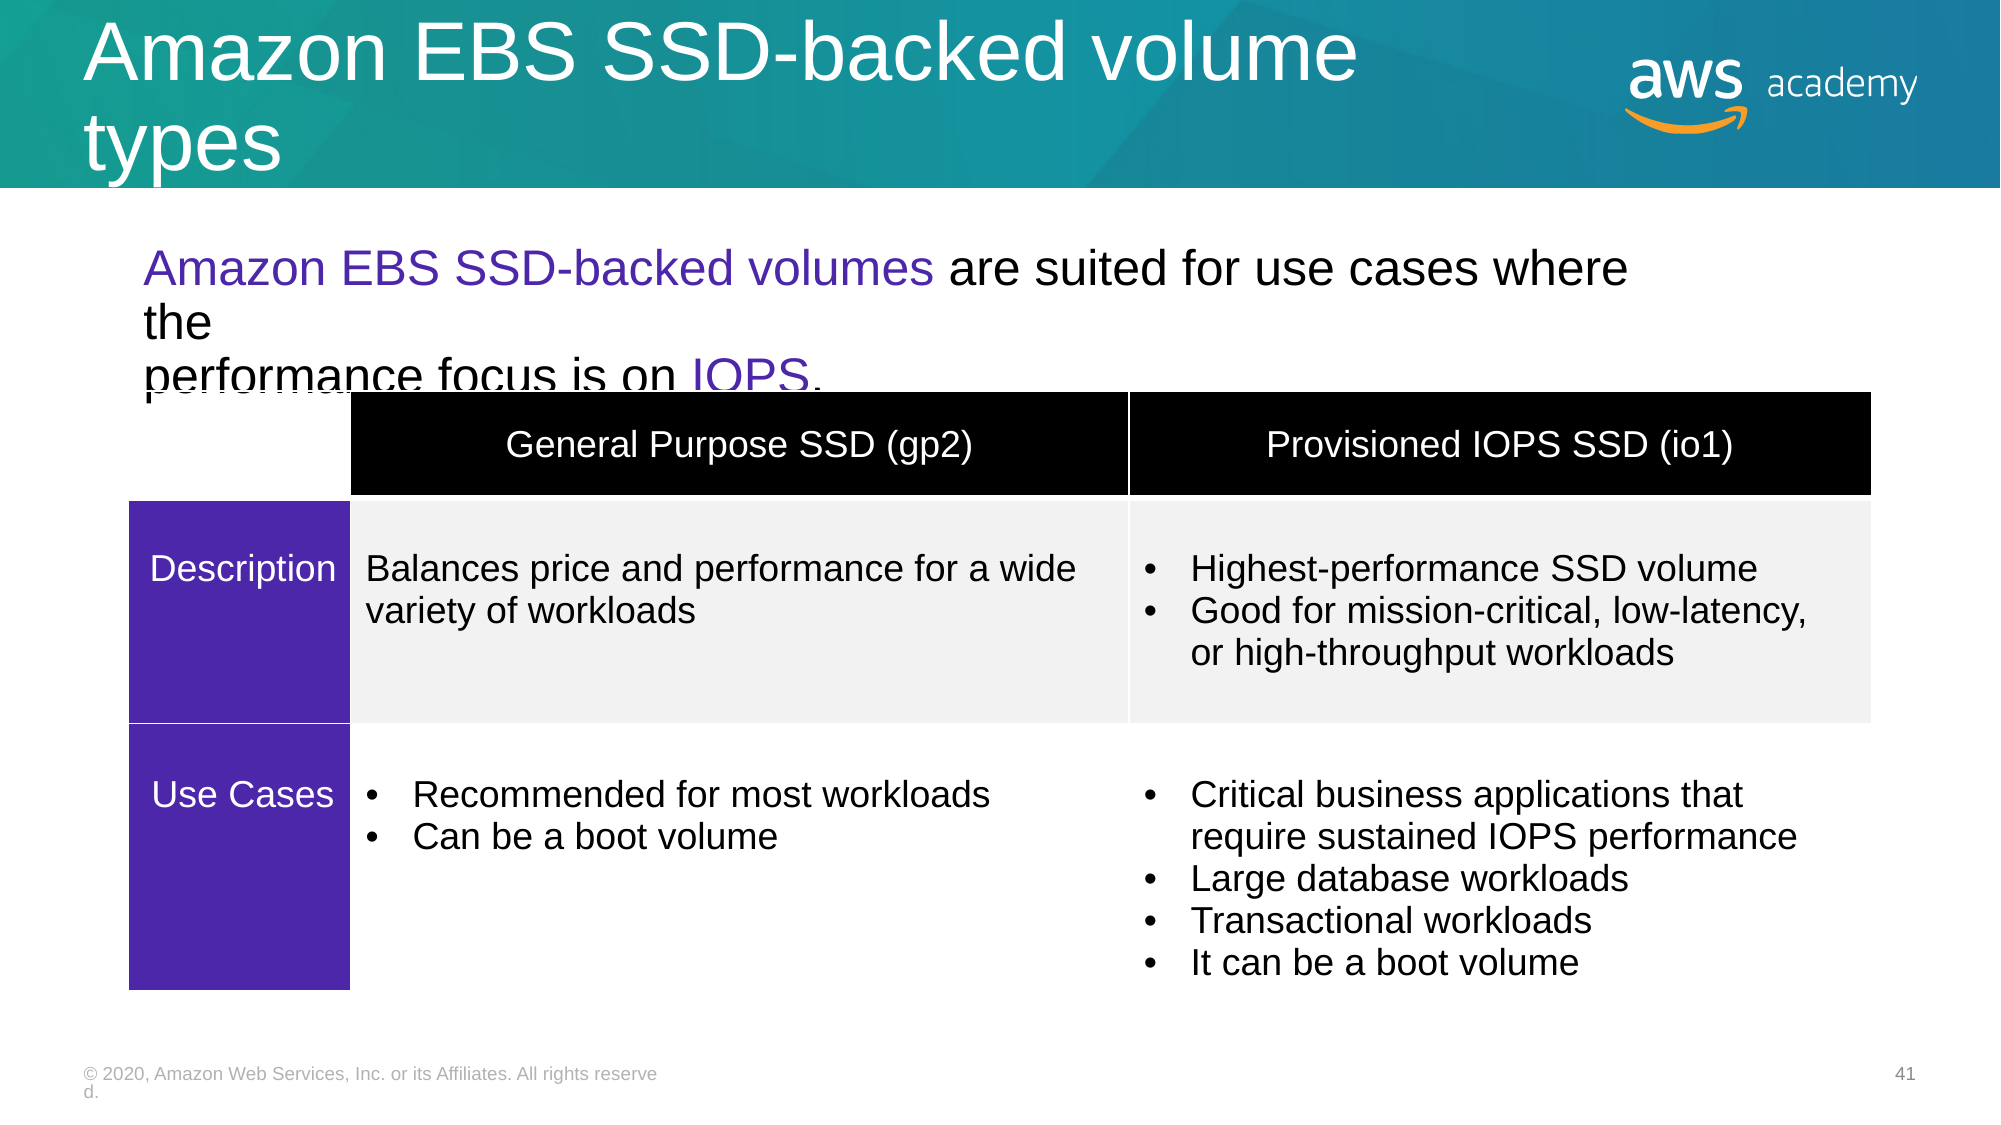

# Amazon EBS SSD-backed volume types
Amazon EBS SSD-backed volumes are suited for use cases where the
performance focus is on IOPS.
|  | General Purpose SSD (gp2) | Provisioned IOPS SSD (io1) |
| --- | --- | --- |
| Description | Balances price and performance for a wide variety of workloads | Highest-performance SSD volume Good for mission-critical, low-latency, or high-throughput workloads |
| Use Cases | Recommended for most workloads Can be a boot volume | Critical business applications that require sustained IOPS performance Large database workloads Transactional workloads It can be a boot volume |
© 2020, Amazon Web Services, Inc. or its Affiliates. All rights reserved.
41